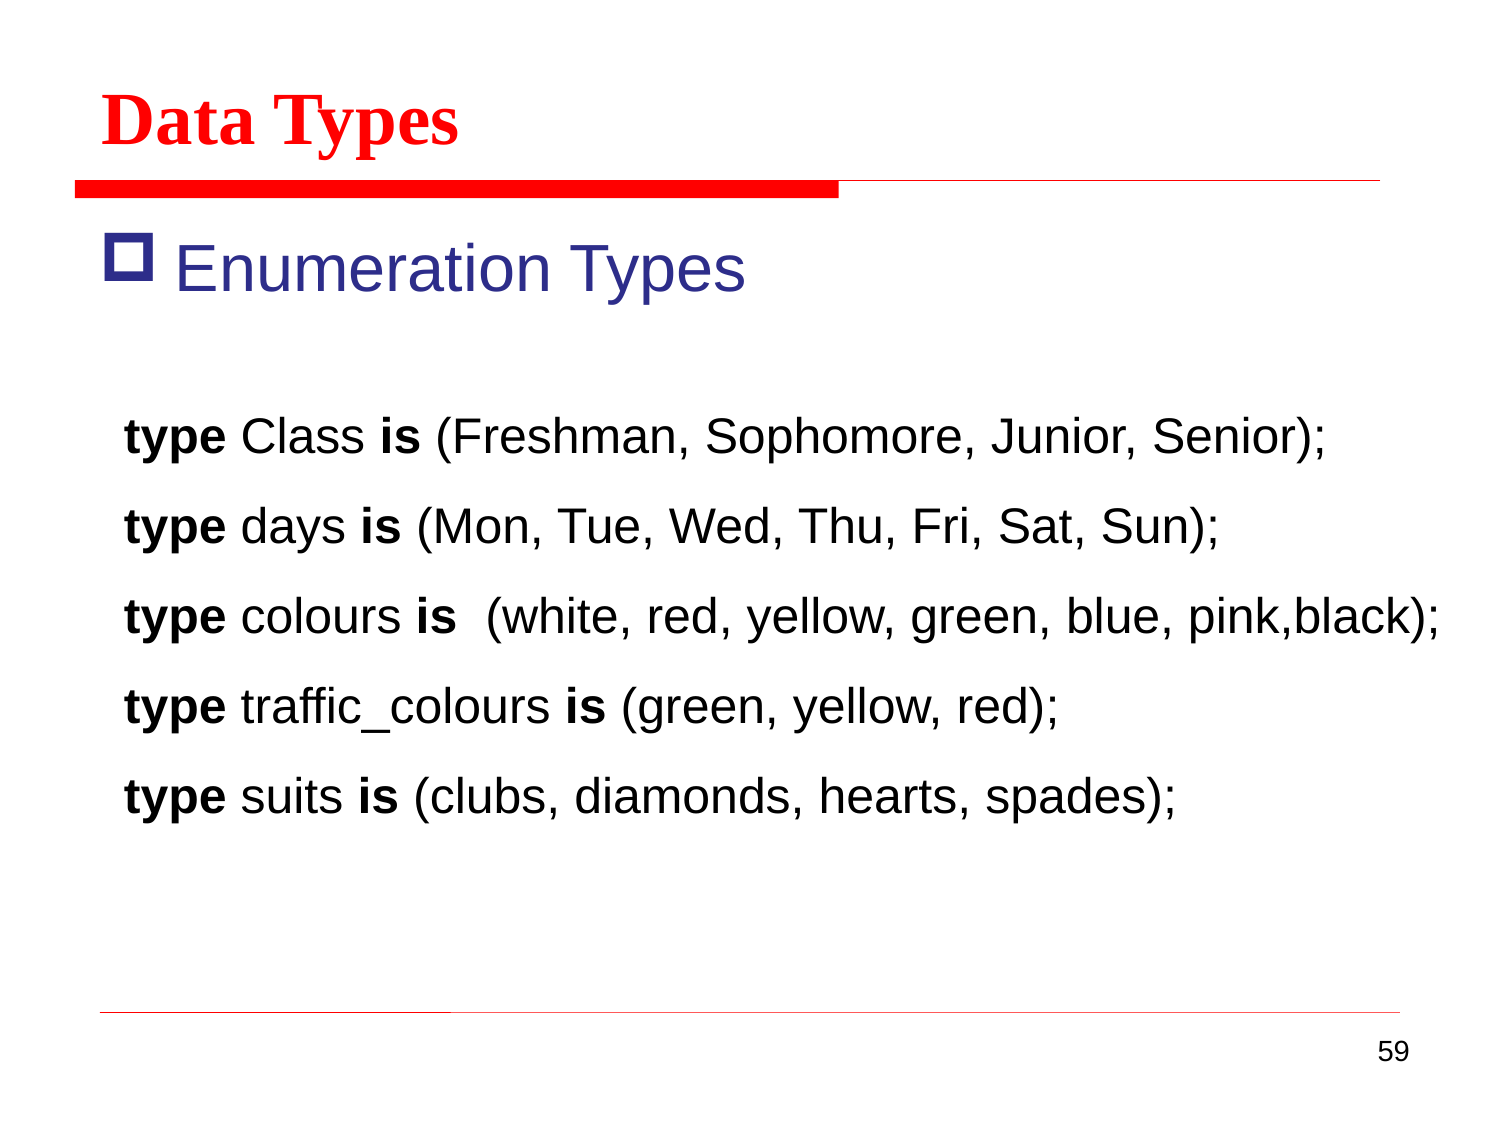

Data Types
Enumeration Types
type Class is (Freshman, Sophomore, Junior, Senior);
type days is (Mon, Tue, Wed, Thu, Fri, Sat, Sun);
type colours is  (white, red, yellow, green, blue, pink,black);
type traffic_colours is (green, yellow, red);
type suits is (clubs, diamonds, hearts, spades);
59